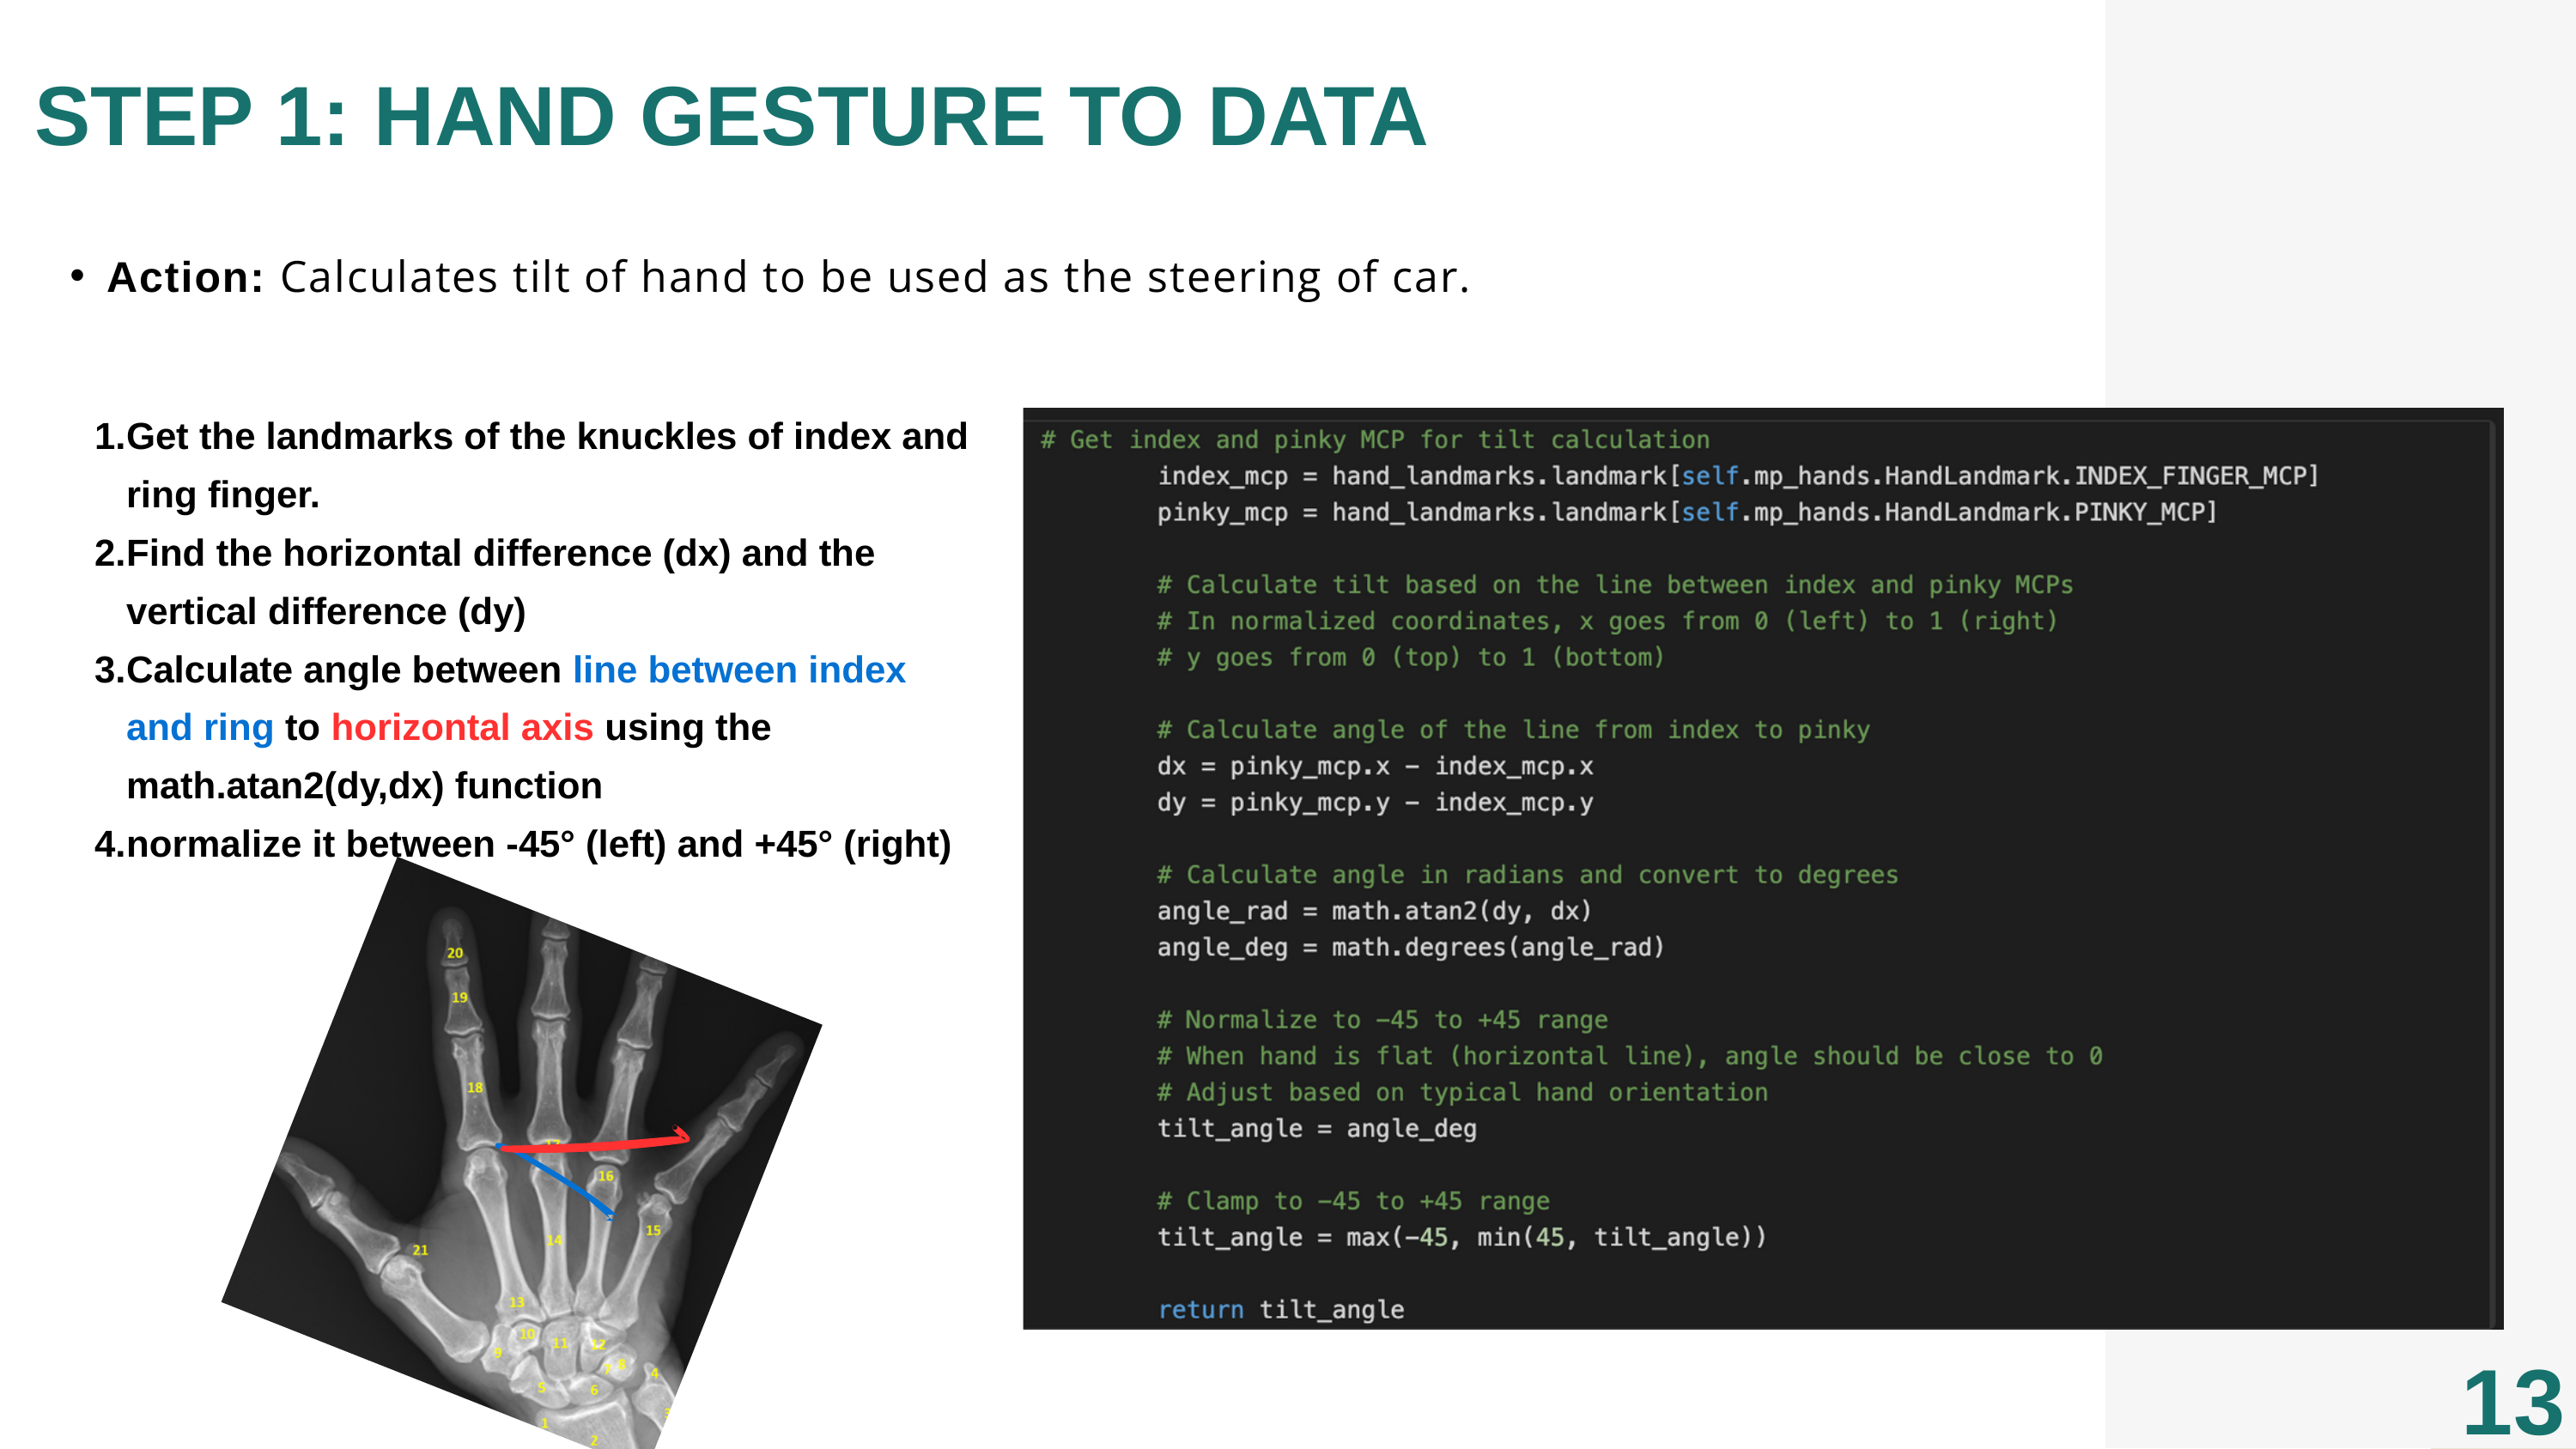

STEP 1: HAND GESTURE TO DATA
Action: Calculates tilt of hand to be used as the steering of car.

Get the landmarks of the knuckles of index and ring finger.
Find the horizontal difference (dx) and the vertical difference (dy)
Calculate angle between line between index and ring to horizontal axis using the math.atan2(dy,dx) function
normalize it between -45° (left) and +45° (right)

13